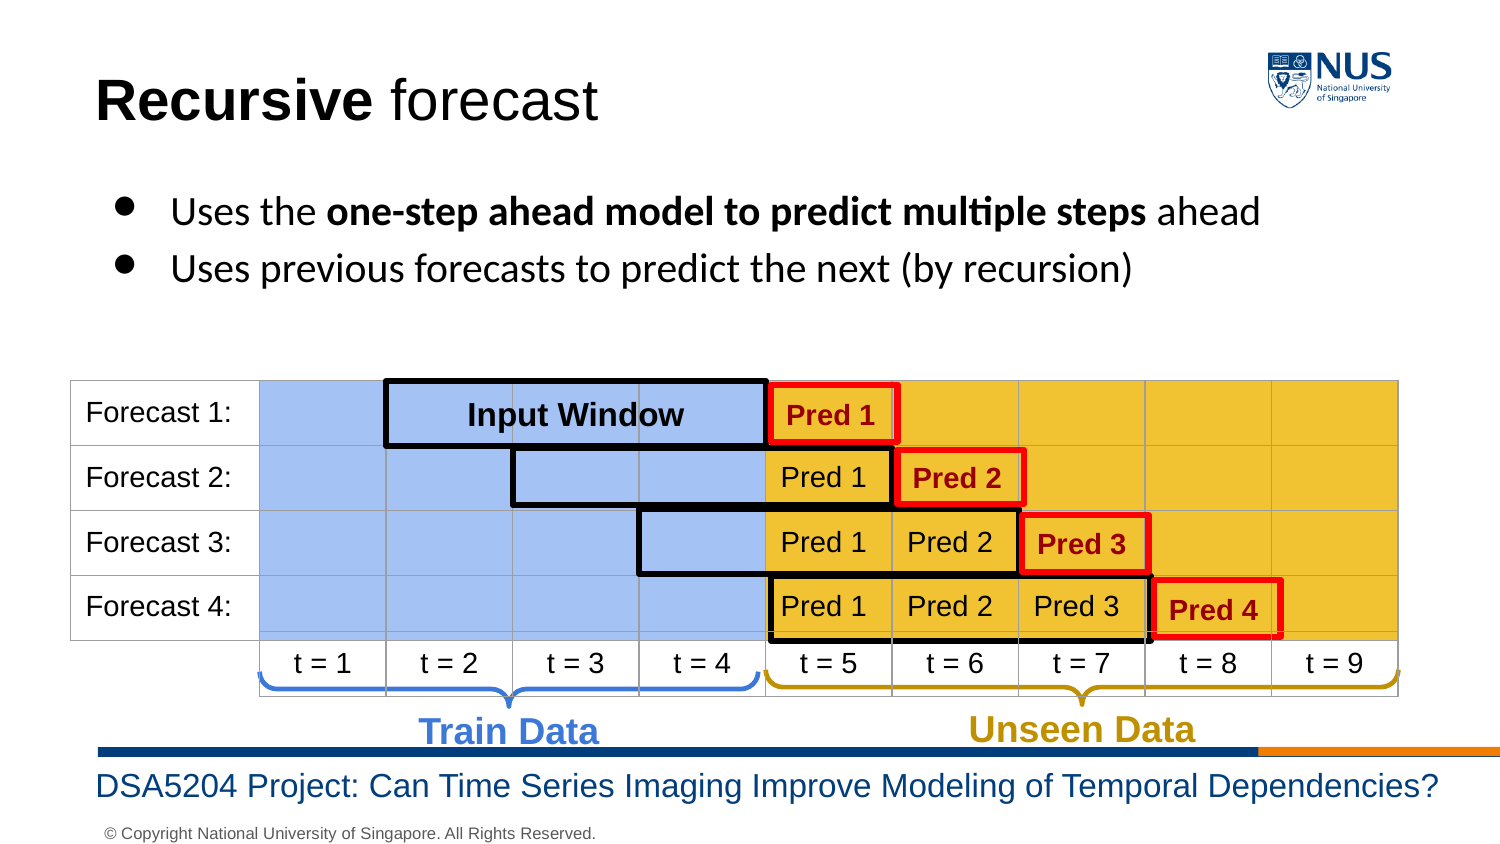

Recursive forecast

Uses the one-step ahead model to predict multiple steps ahead
Uses previous forecasts to predict the next (by recursion)

Input Window
| Forecast 1: |  |  |  |  |  |  |  |  |  |
| --- | --- | --- | --- | --- | --- | --- | --- | --- | --- |
| Forecast 2: |  |  |  |  | Pred 1 |  |  |  |  |
| Forecast 3: |  |  |  |  | Pred 1 | Pred 2 |  |  |  |
| Forecast 4: |  |  |  |  | Pred 1 | Pred 2 | Pred 3 |  |  |
Pred 1

Pred 2

Pred 3

Pred 4
| t = 1 | t = 2 | t = 3 | t = 4 | t = 5 | t = 6 | t = 7 | t = 8 | t = 9 |
| --- | --- | --- | --- | --- | --- | --- | --- | --- |
Unseen Data
Train Data
DSA5204 Project: Can Time Series Imaging Improve Modeling of Temporal Dependencies?